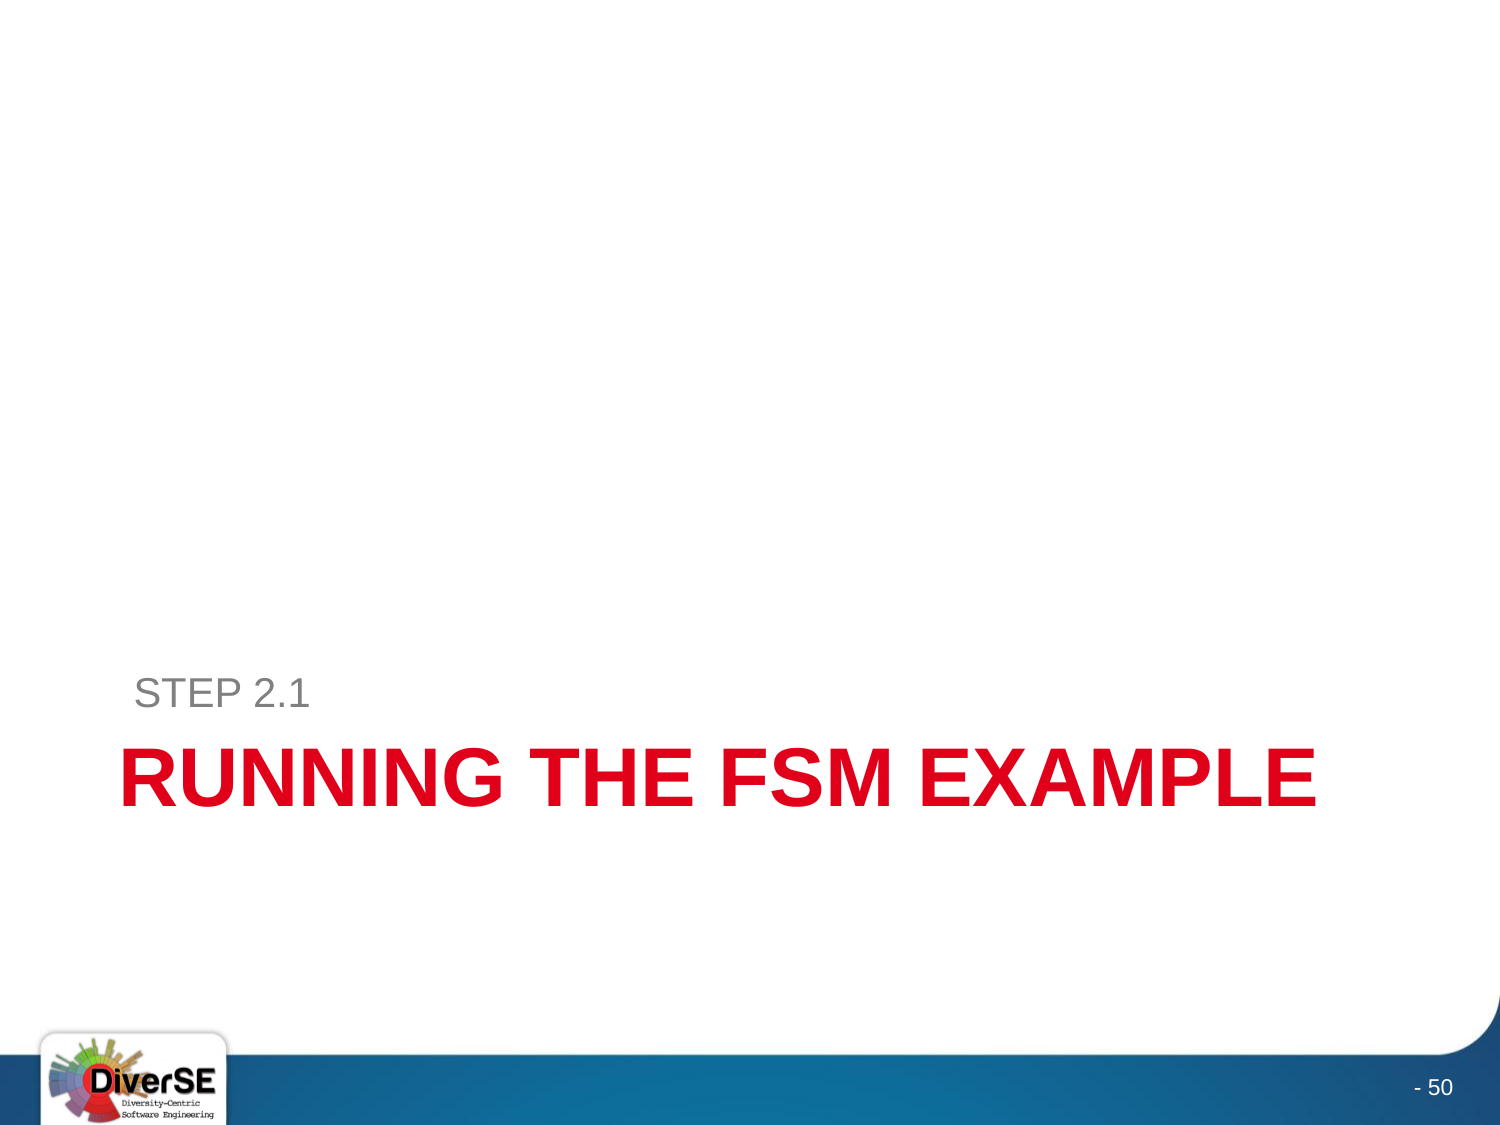

STEP 2.1
# Running the FSM Example
- 50